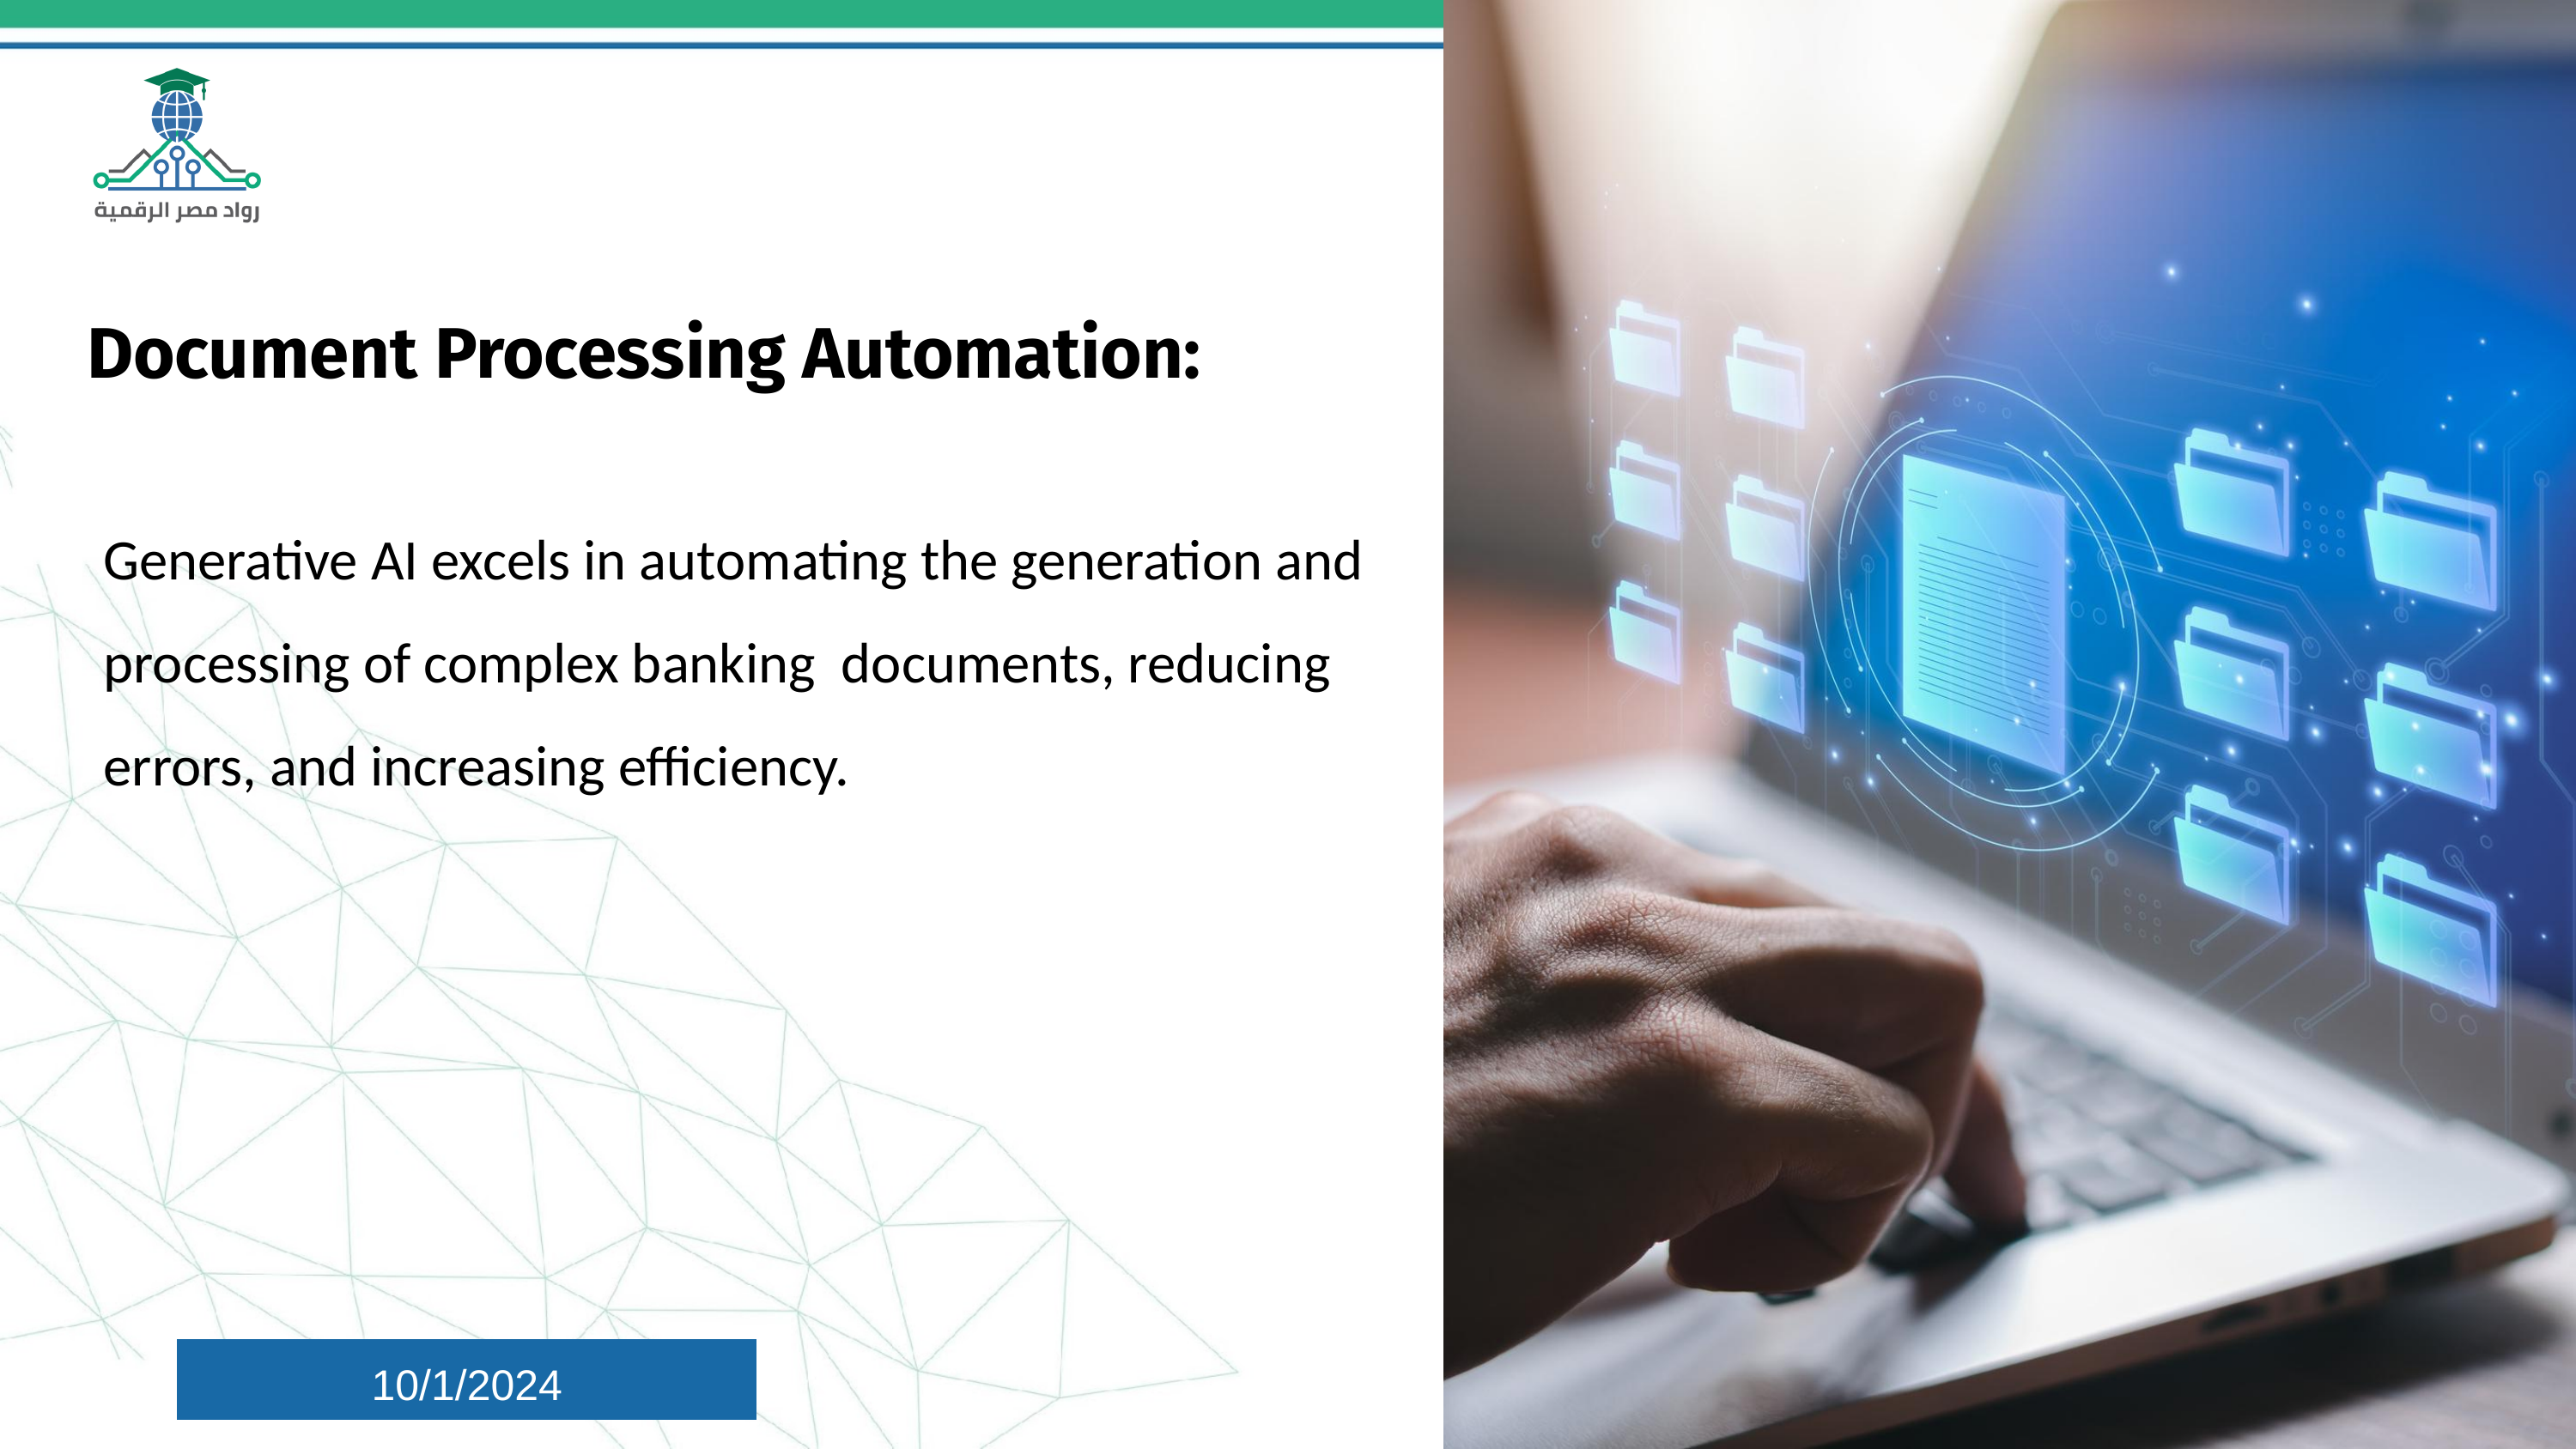

Document Processing Automation:
Generative AI excels in automating the generation and processing of complex banking  documents, reducing errors, and increasing efficiency.